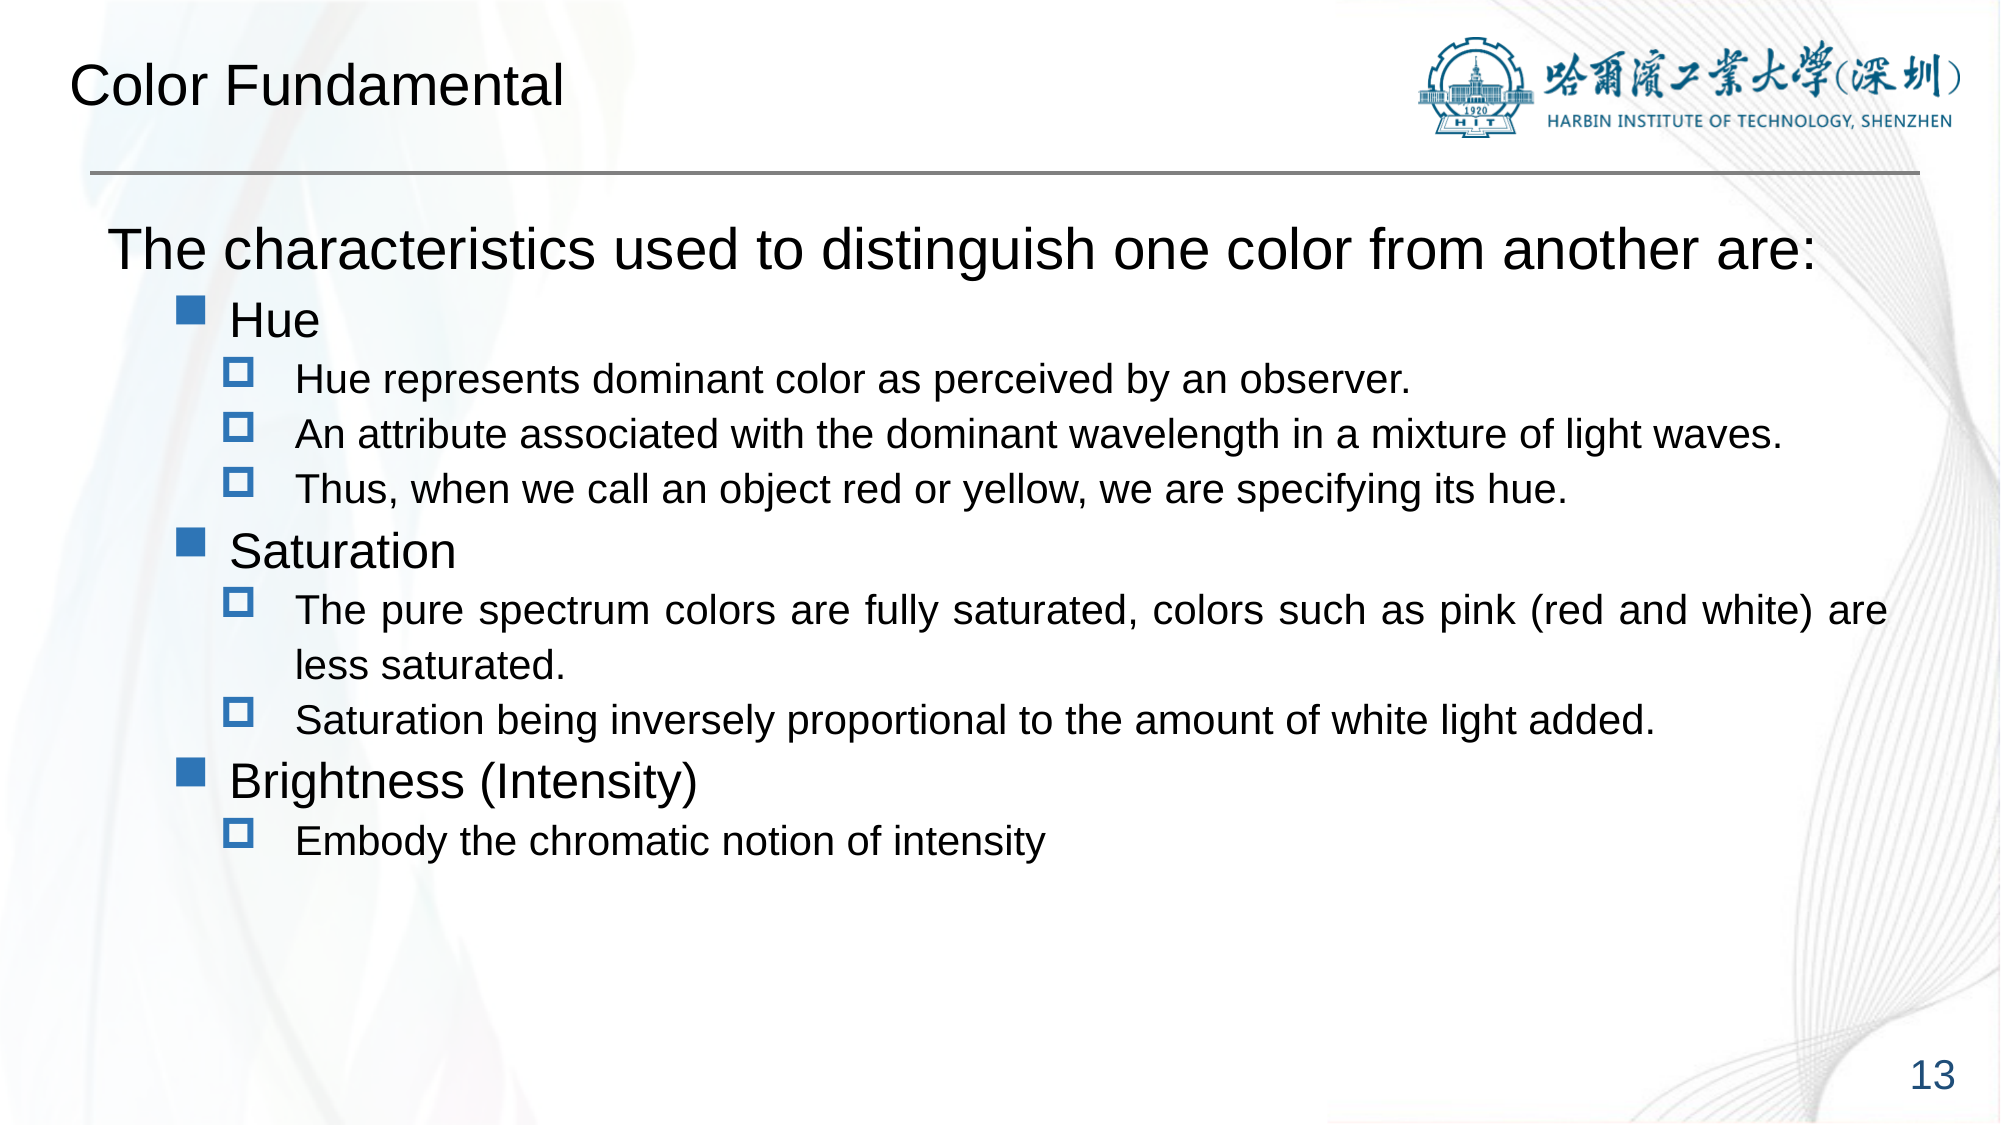

# Color Fundamental
The characteristics used to distinguish one color from another are:
Hue
Hue represents dominant color as perceived by an observer.
An attribute associated with the dominant wavelength in a mixture of light waves.
Thus, when we call an object red or yellow, we are specifying its hue.
Saturation
The pure spectrum colors are fully saturated, colors such as pink (red and white) are less saturated.
Saturation being inversely proportional to the amount of white light added.
Brightness (Intensity)
Embody the chromatic notion of intensity
13